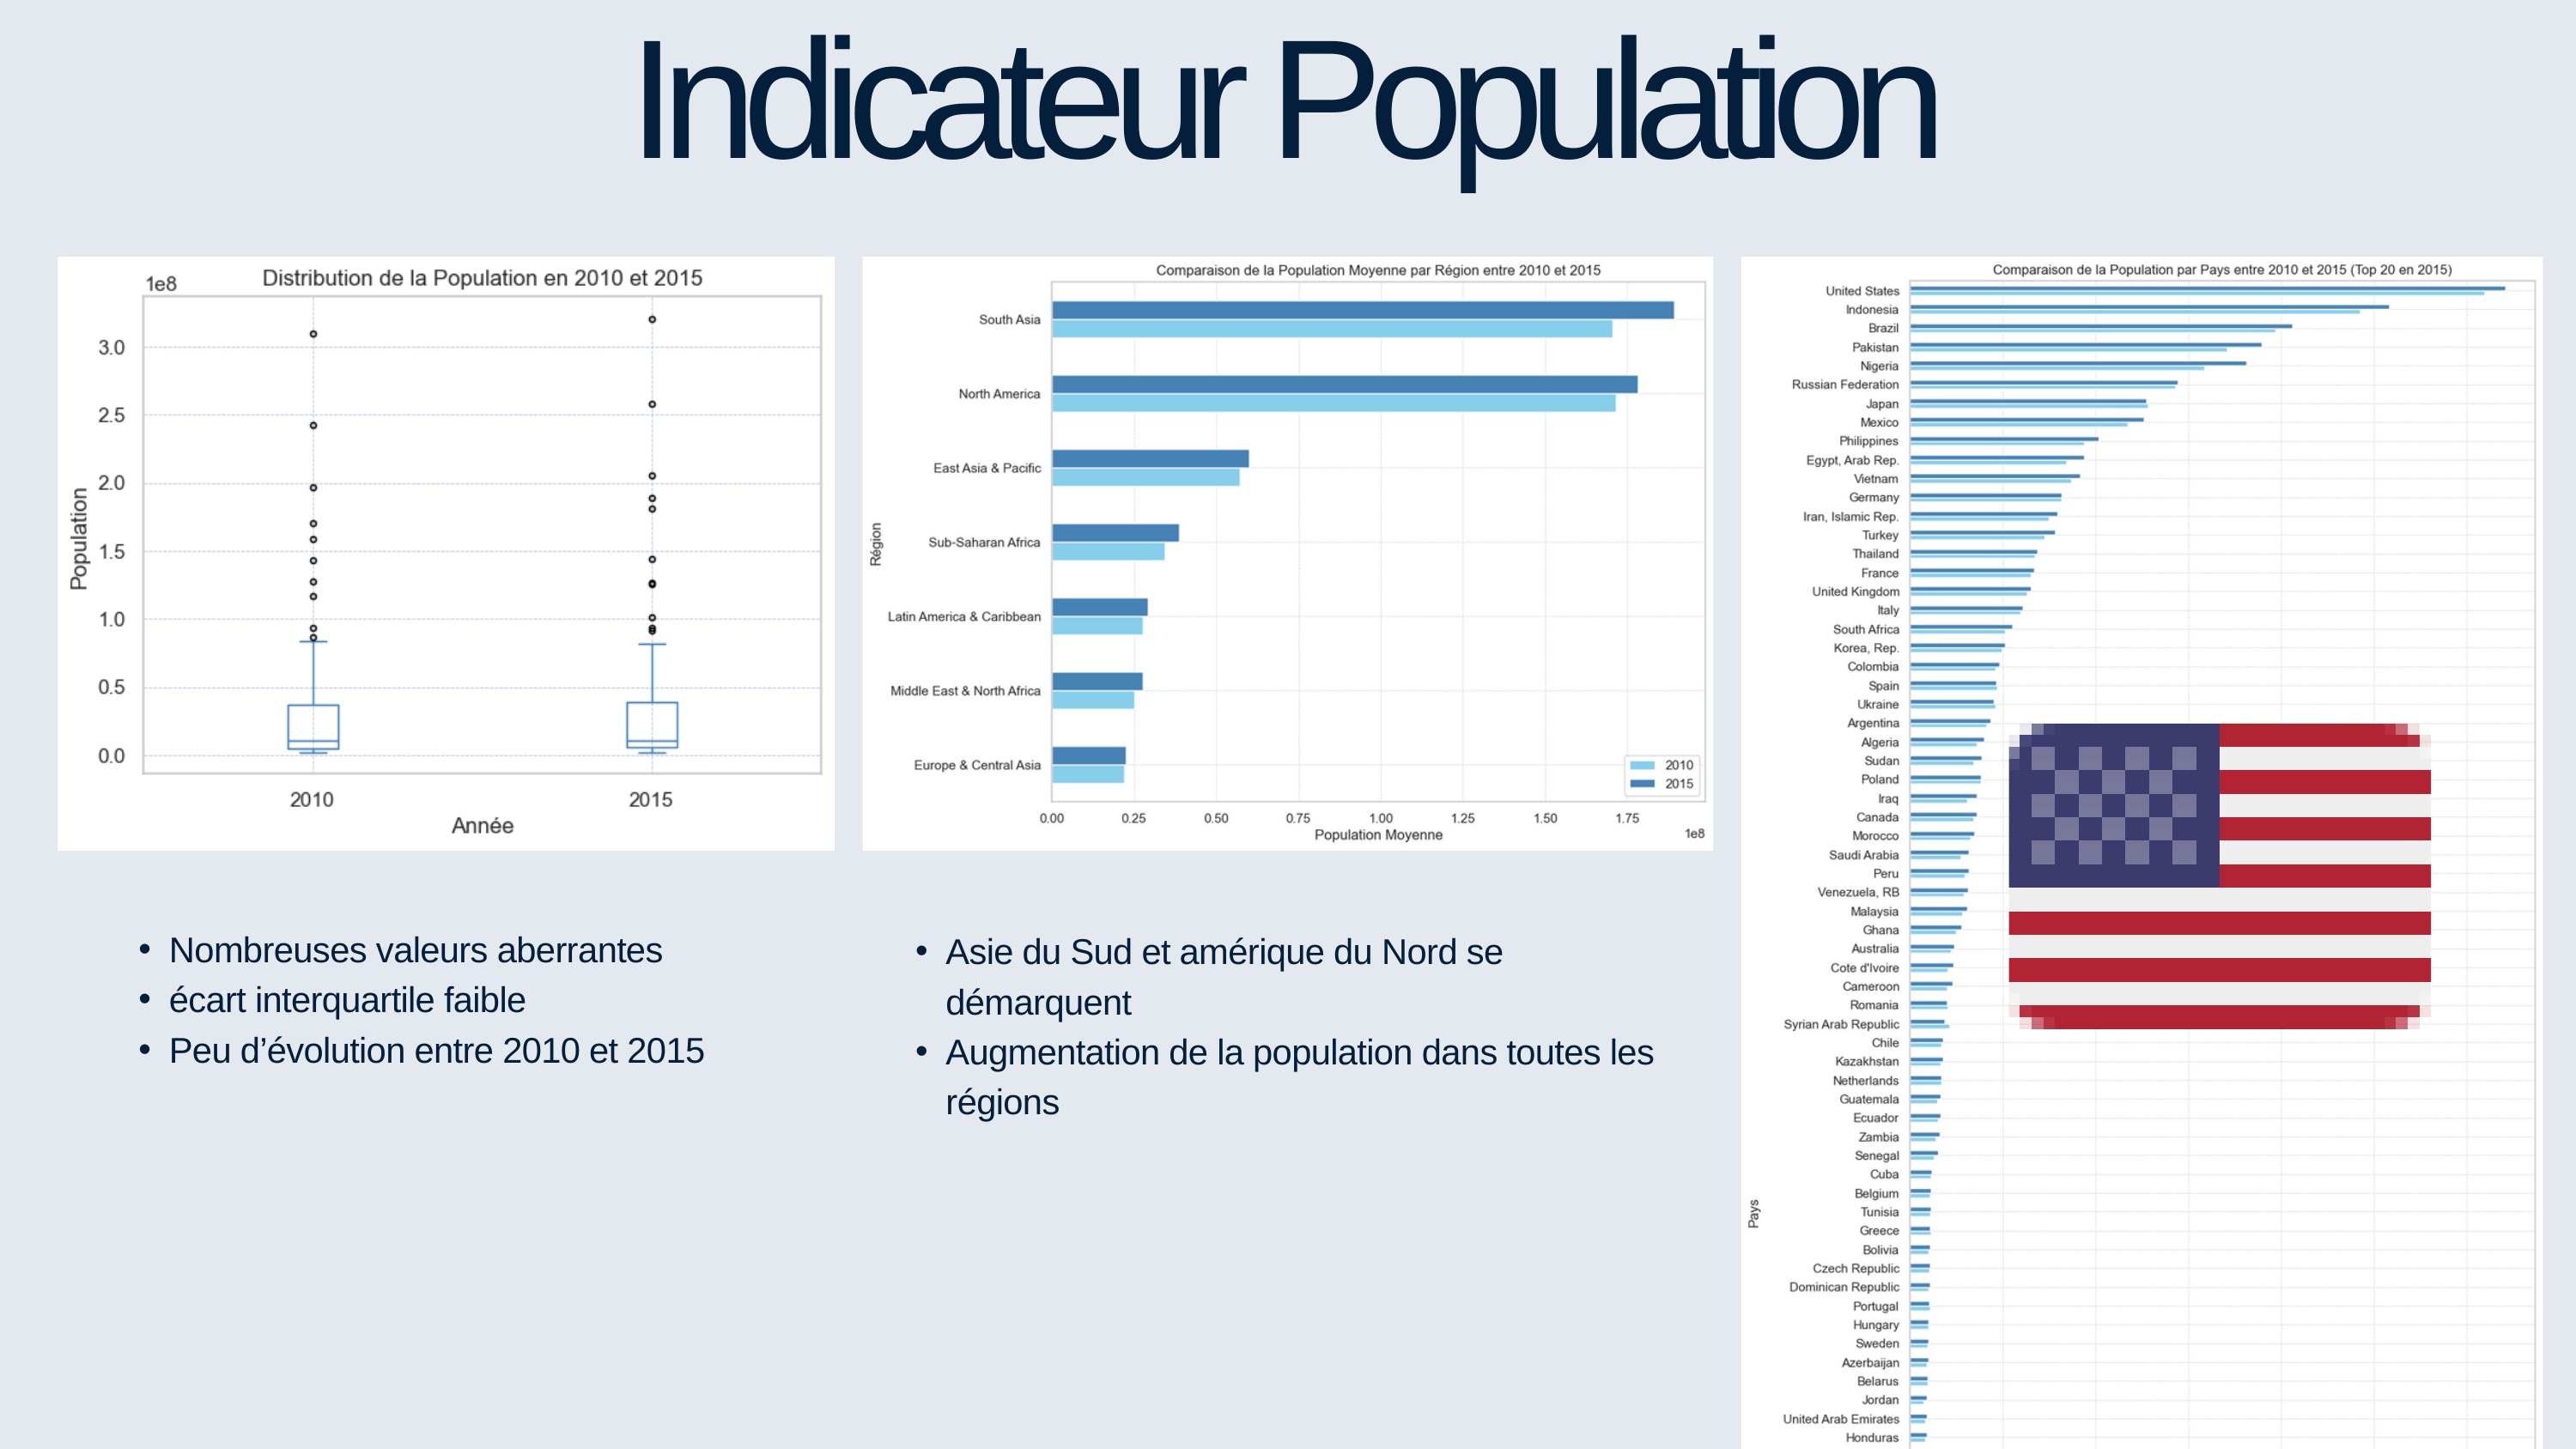

Indicateur Population

Nombreuses valeurs aberrantes
écart interquartile faible
Peu d’évolution entre 2010 et 2015

Asie du Sud et amérique du Nord se démarquent
Augmentation de la population dans toutes les régions